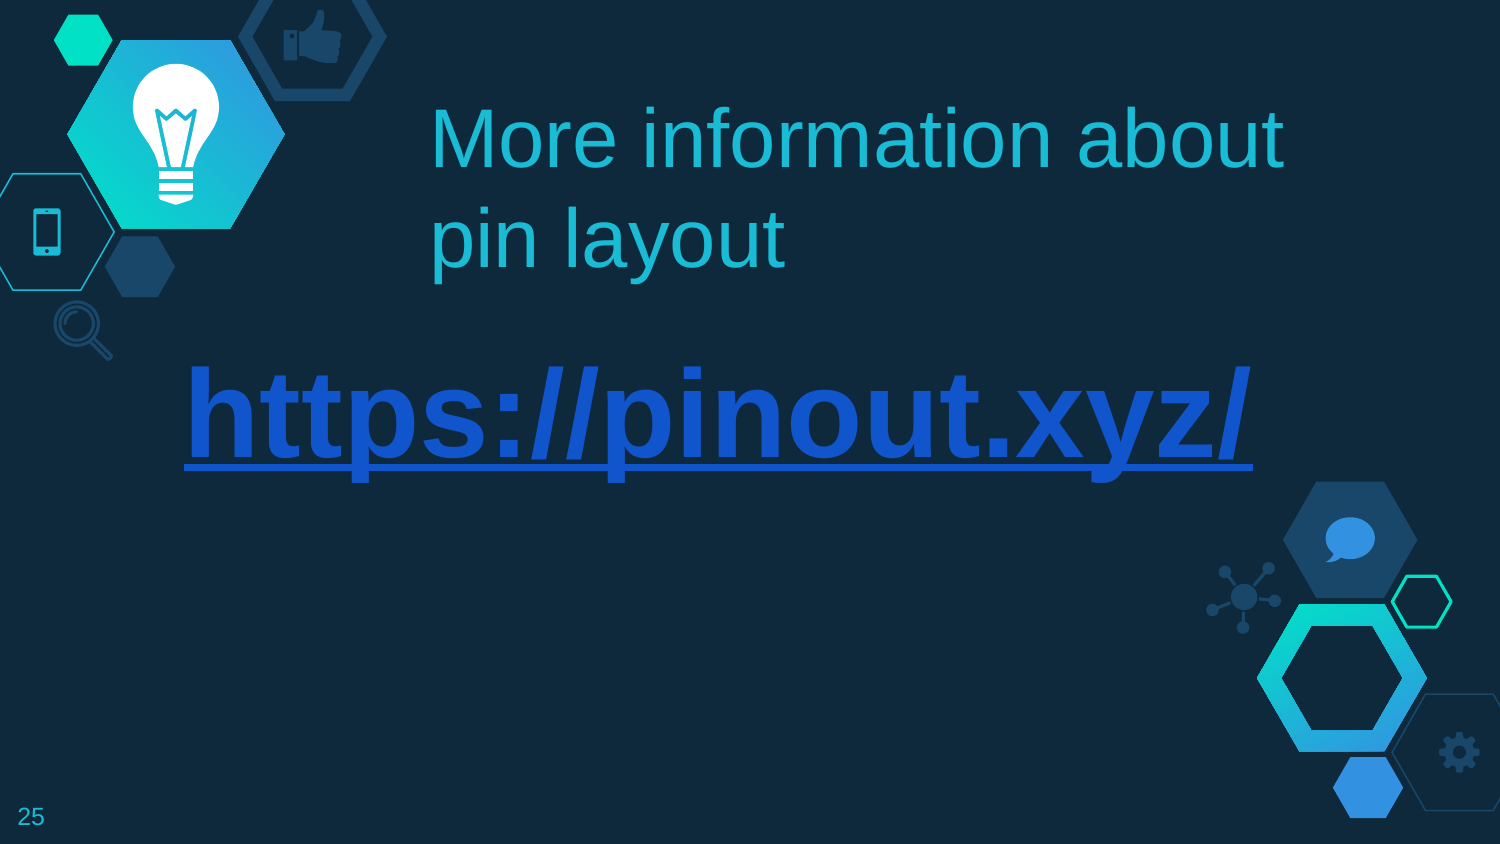

# More information about pin layout
https://pinout.xyz/
25